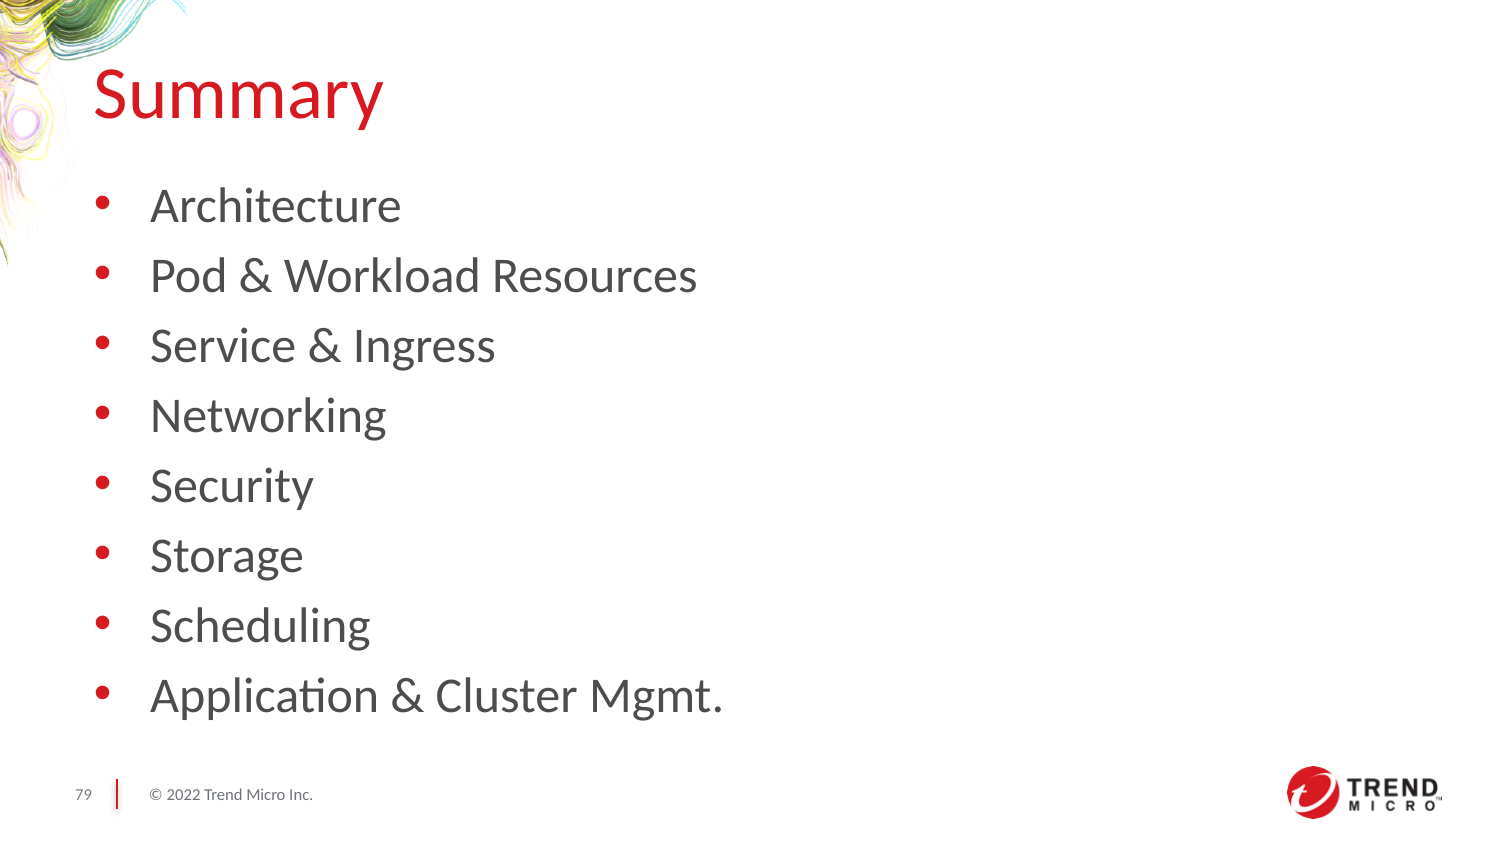

# Summary
Architecture
Pod & Workload Resources
Service & Ingress
Networking
Security
Storage
Scheduling
Application & Cluster Mgmt.